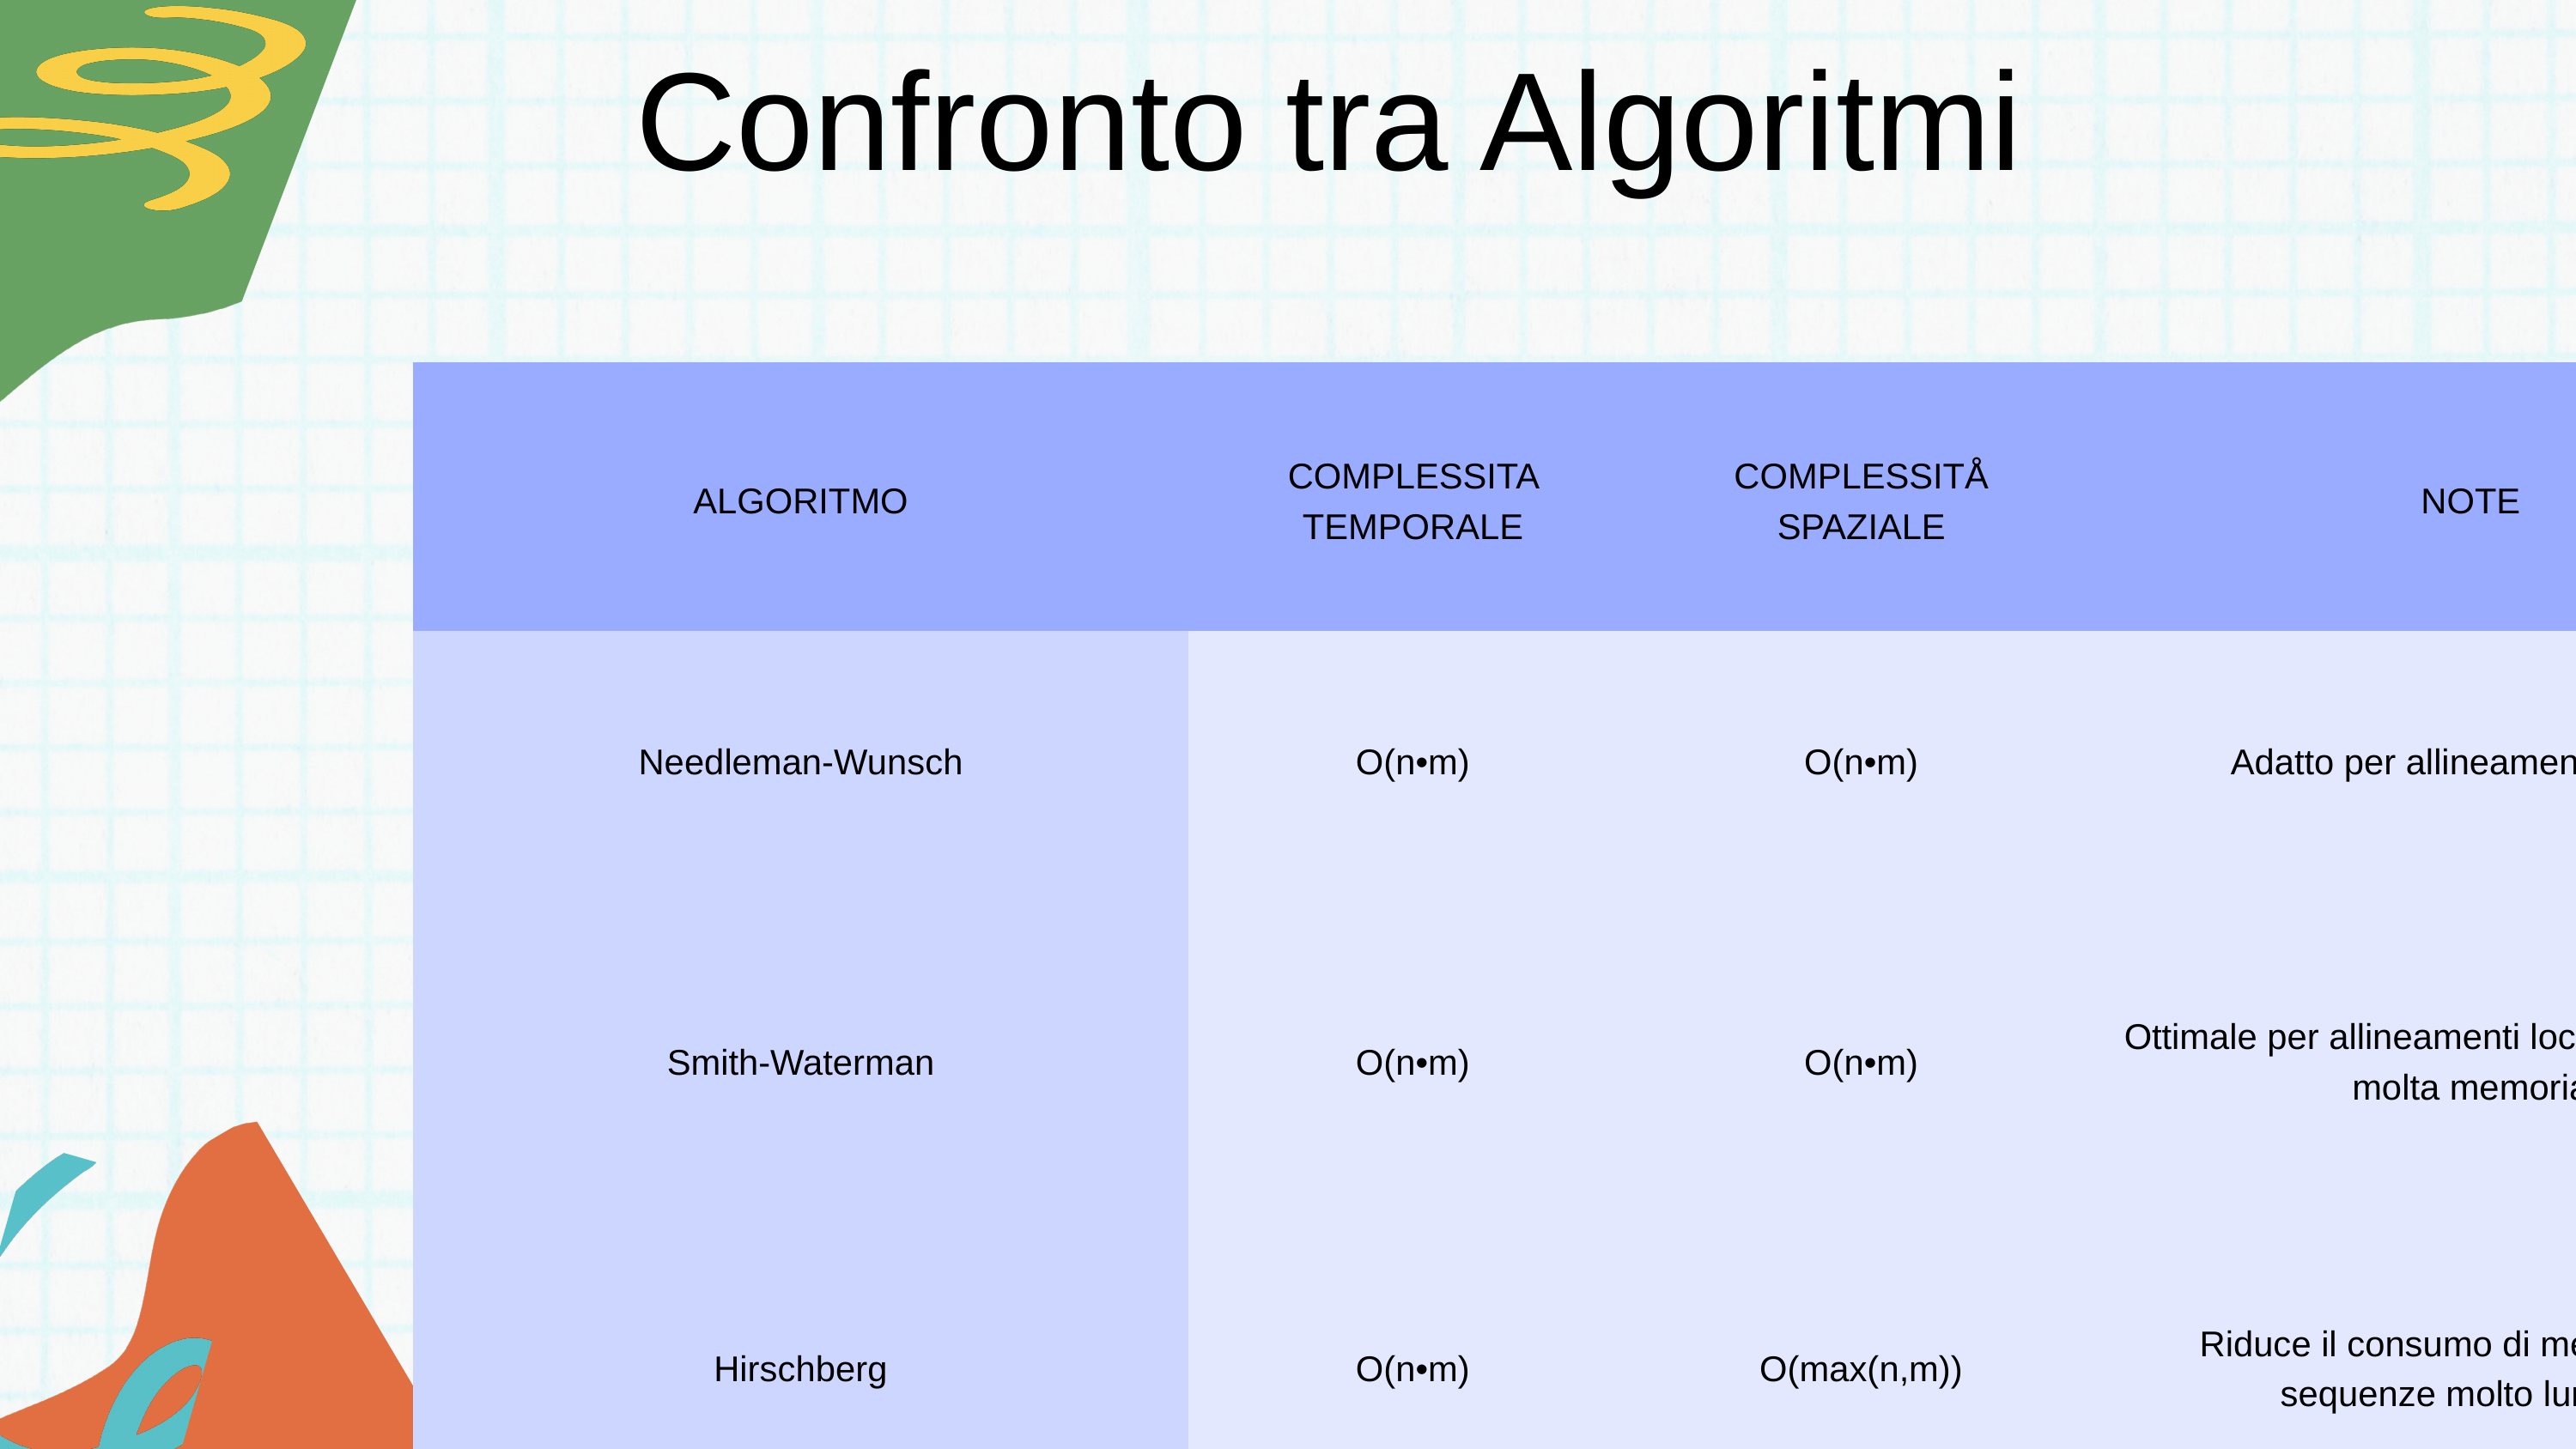

Confronto tra Algoritmi
| ALGORITMO | COMPLESSITA TEMPORALE | COMPLESSITÅ SPAZIALE | NOTE |
| --- | --- | --- | --- |
| Needleman-Wunsch | O(n•m) | O(n•m) | Adatto per allineamenti globali |
| Smith-Waterman | O(n•m) | O(n•m) | Ottimale per allineamenti locali, ma richiede molta memoria |
| Hirschberg | O(n•m) | O(max(n,m)) | Riduce il consumo di memoria per sequenze molto lunghe. |